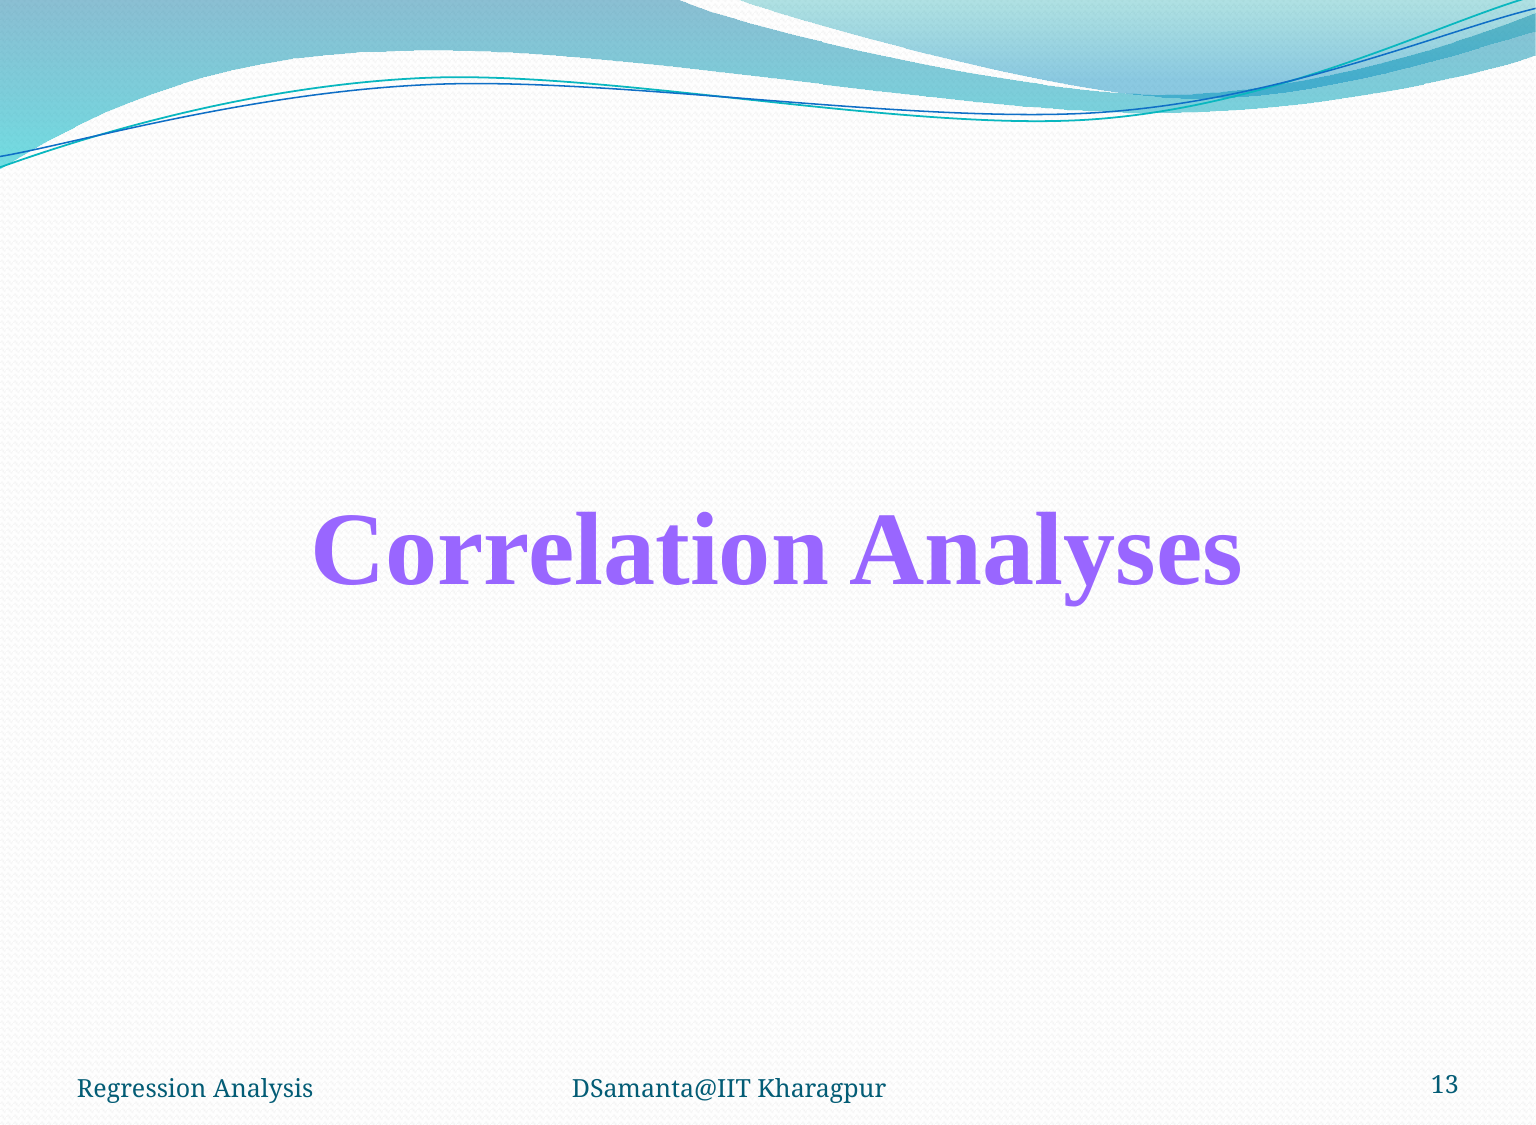

# Correlation Analyses
Regression Analysis
DSamanta@IIT Kharagpur
13